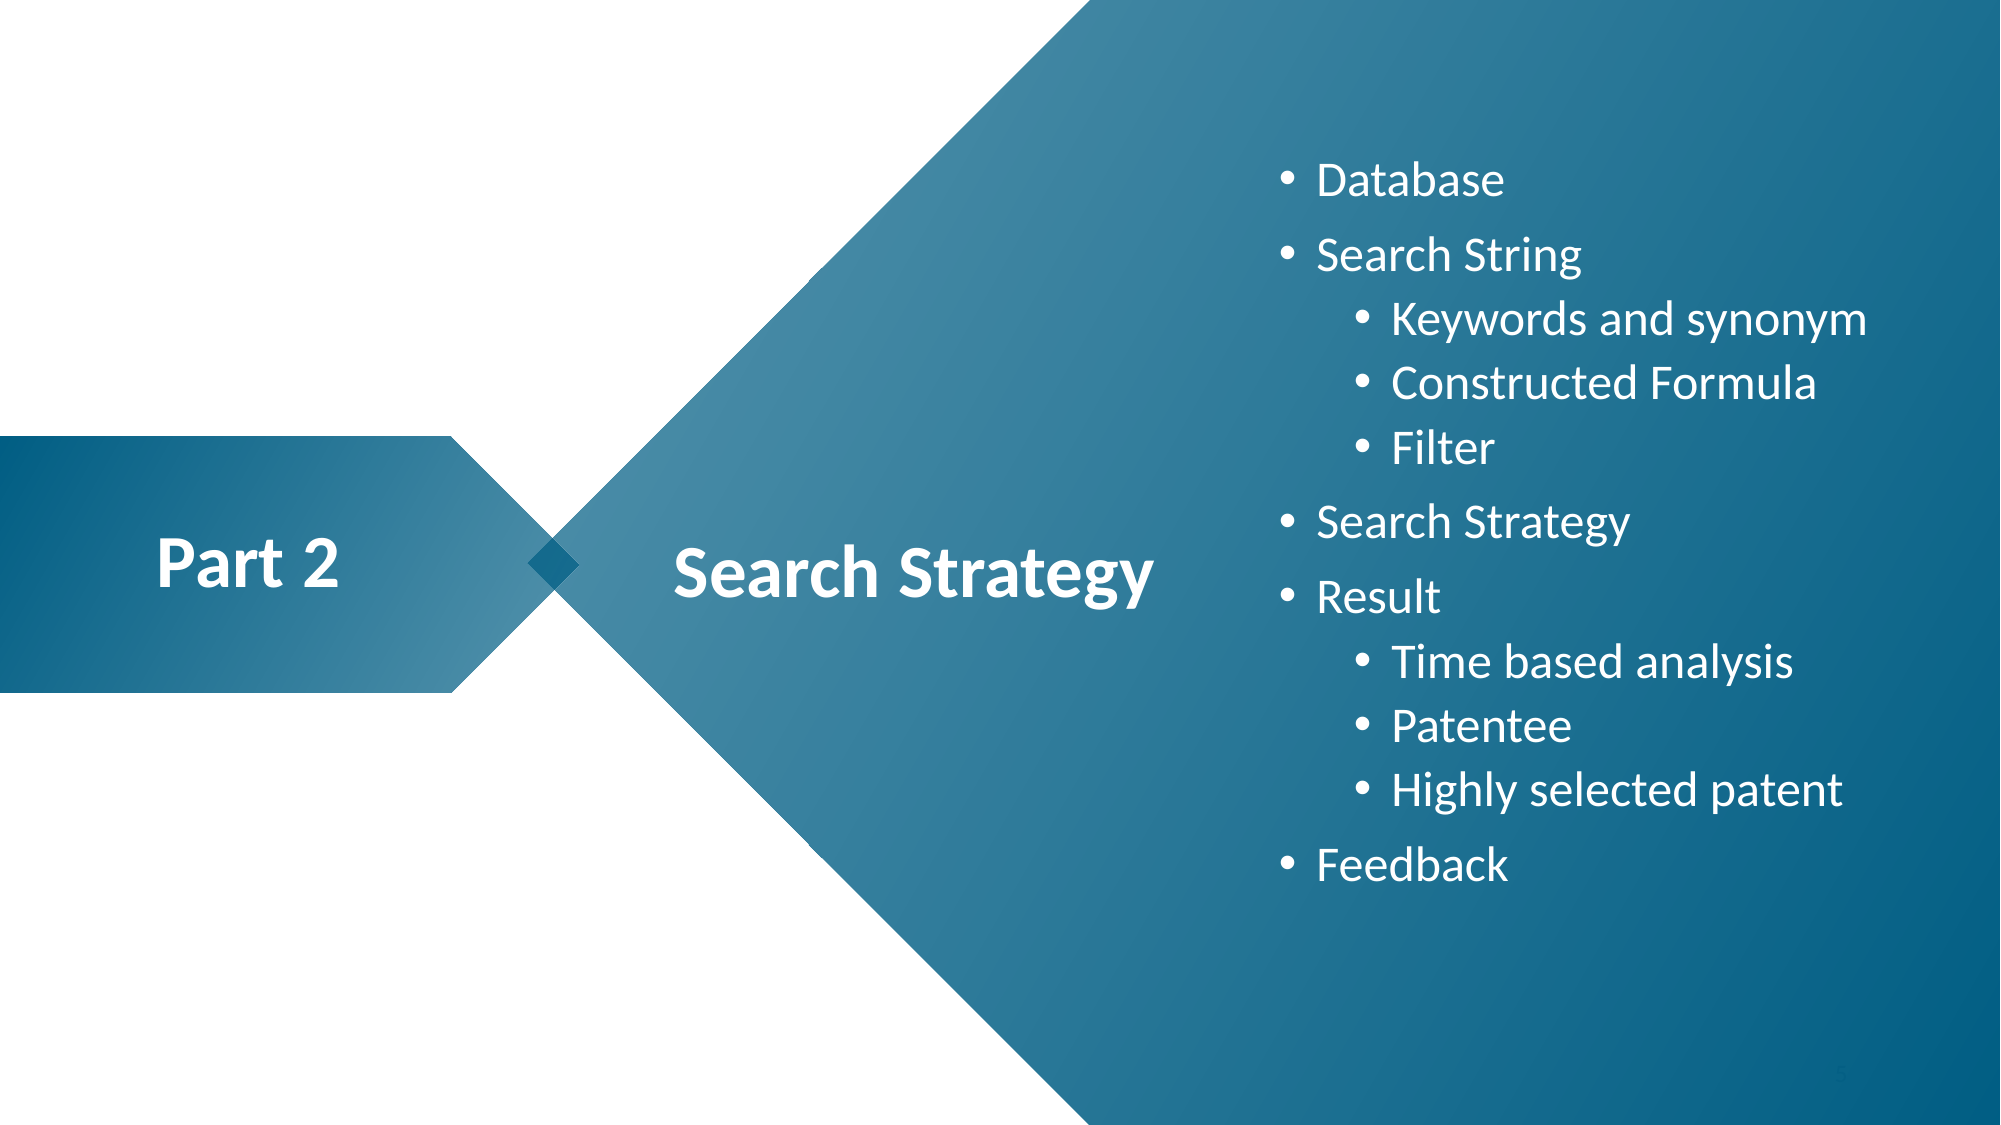

Database
Search String
Keywords and synonym
Constructed Formula
Filter
Search Strategy
Result
Time based analysis
Patentee
Highly selected patent
Feedback

Search Strategy
Part 2
5